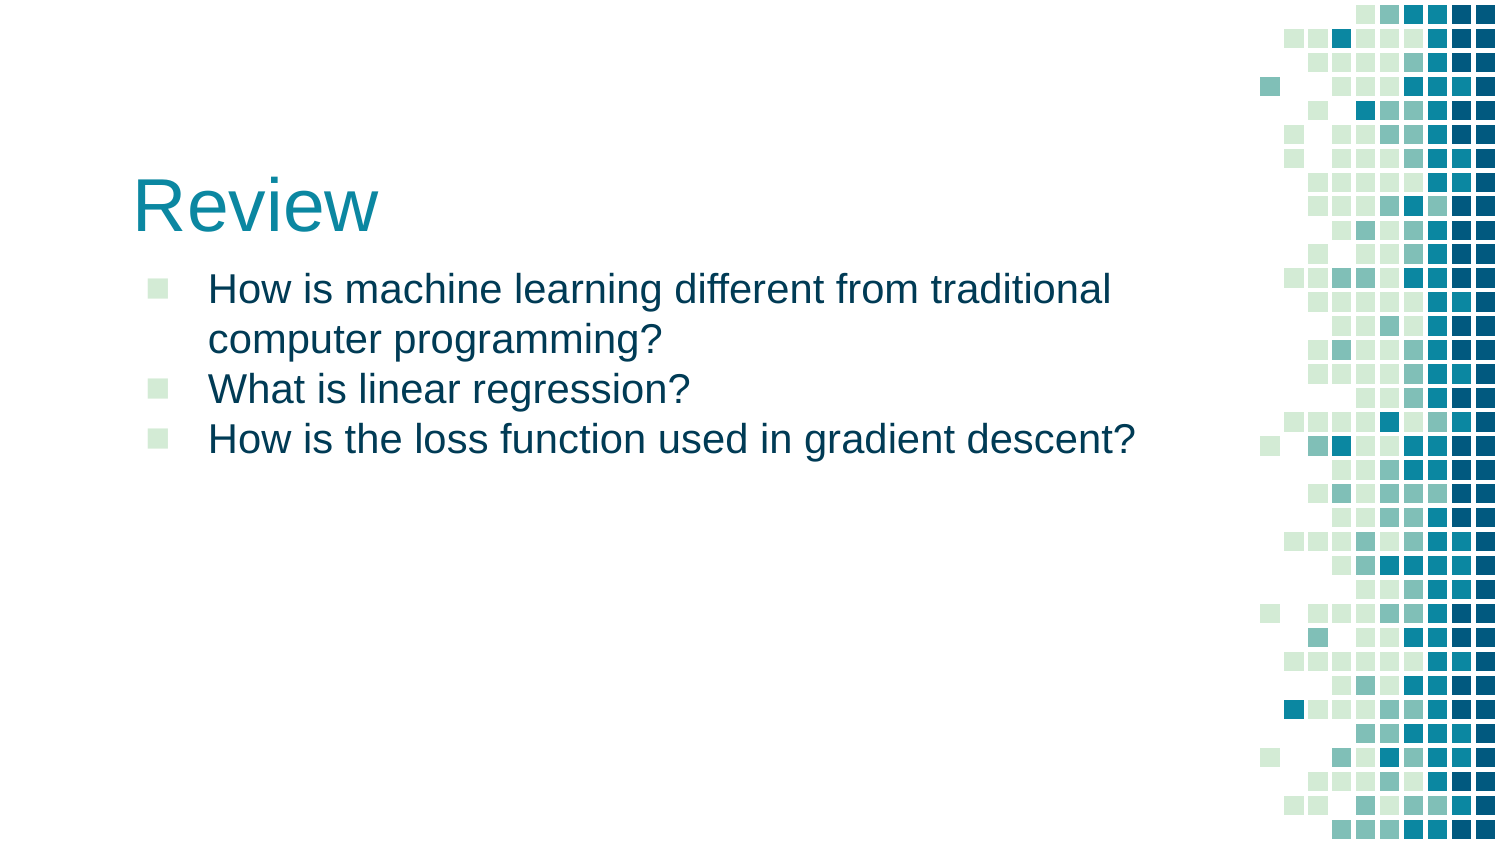

# Review
How is machine learning different from traditional computer programming?
What is linear regression?
How is the loss function used in gradient descent?